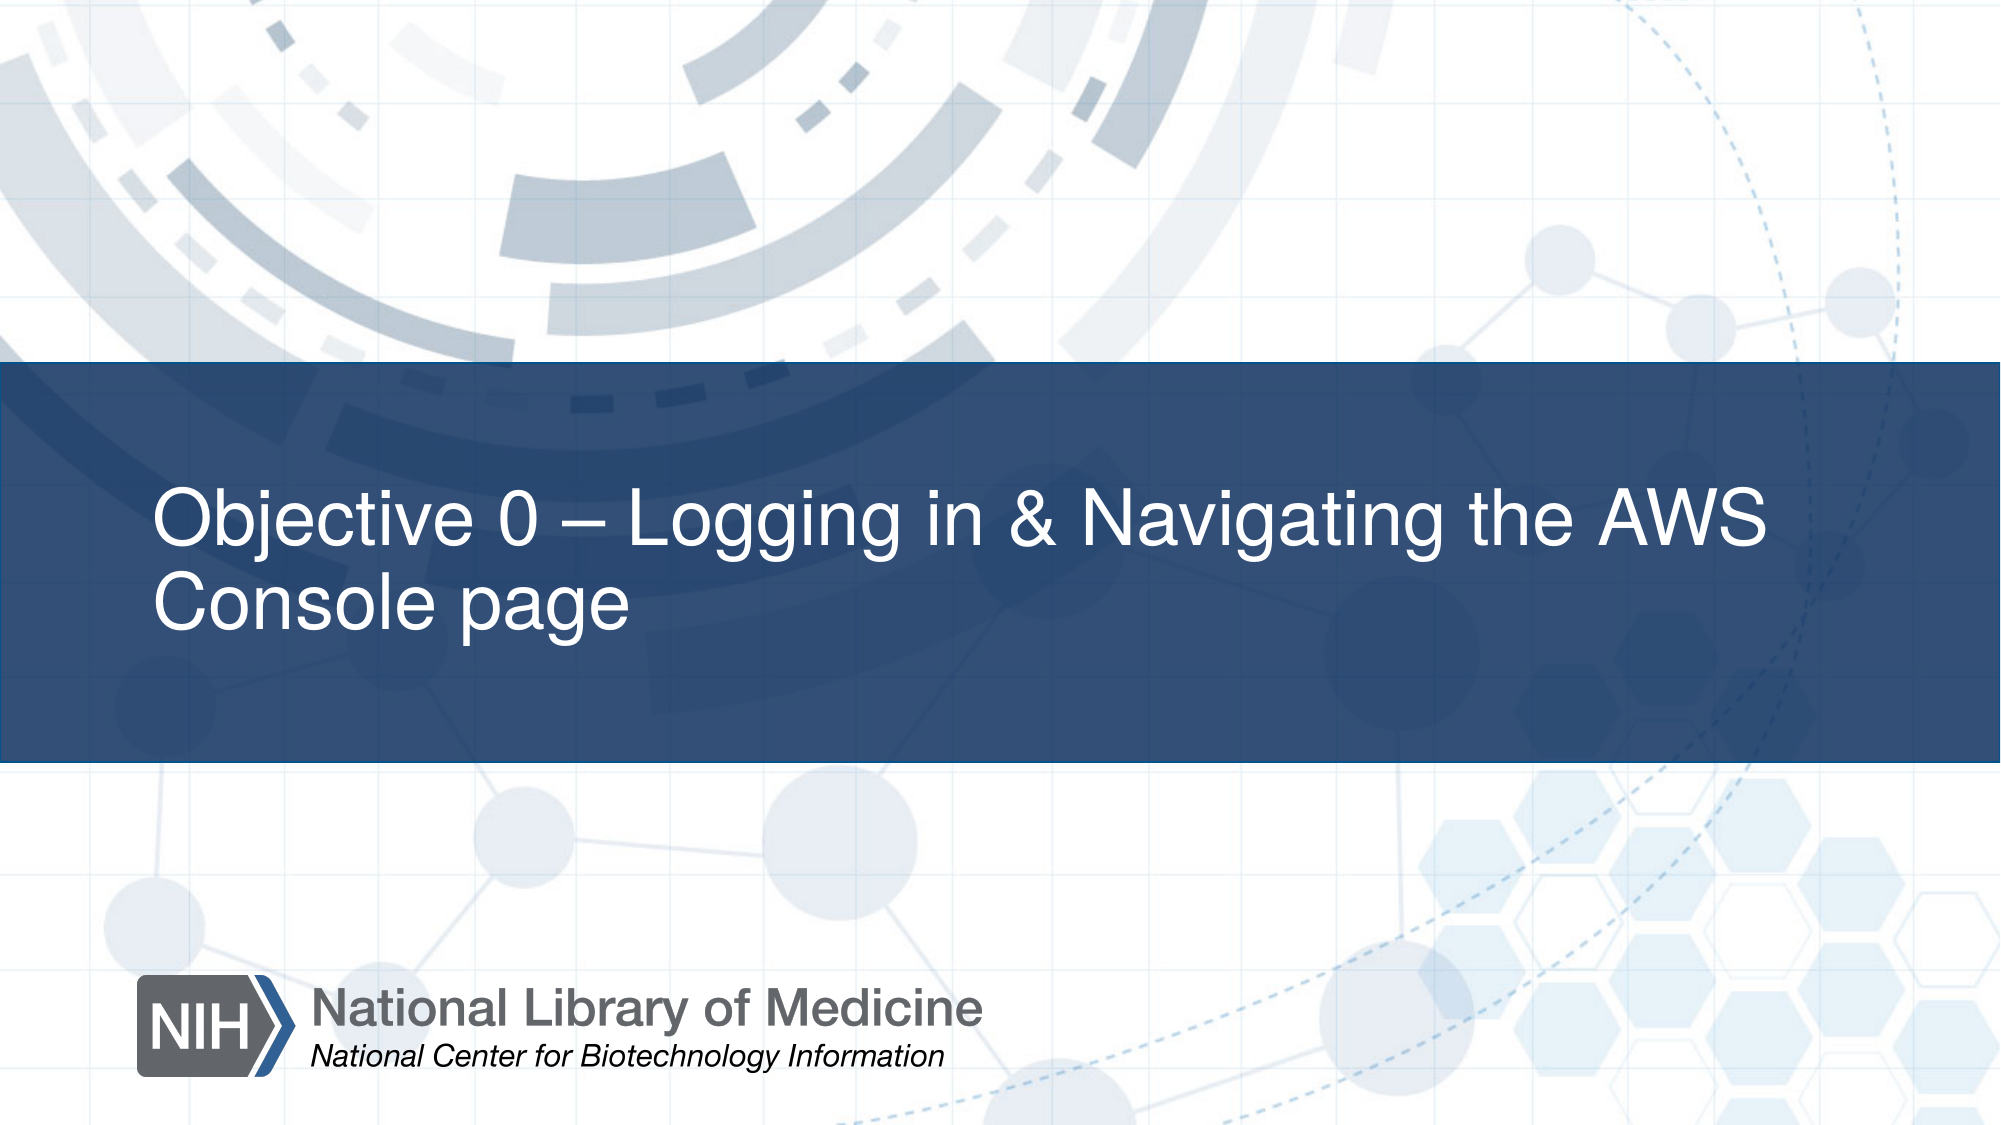

# Objective 0 – Logging in & Navigating the AWS Console page